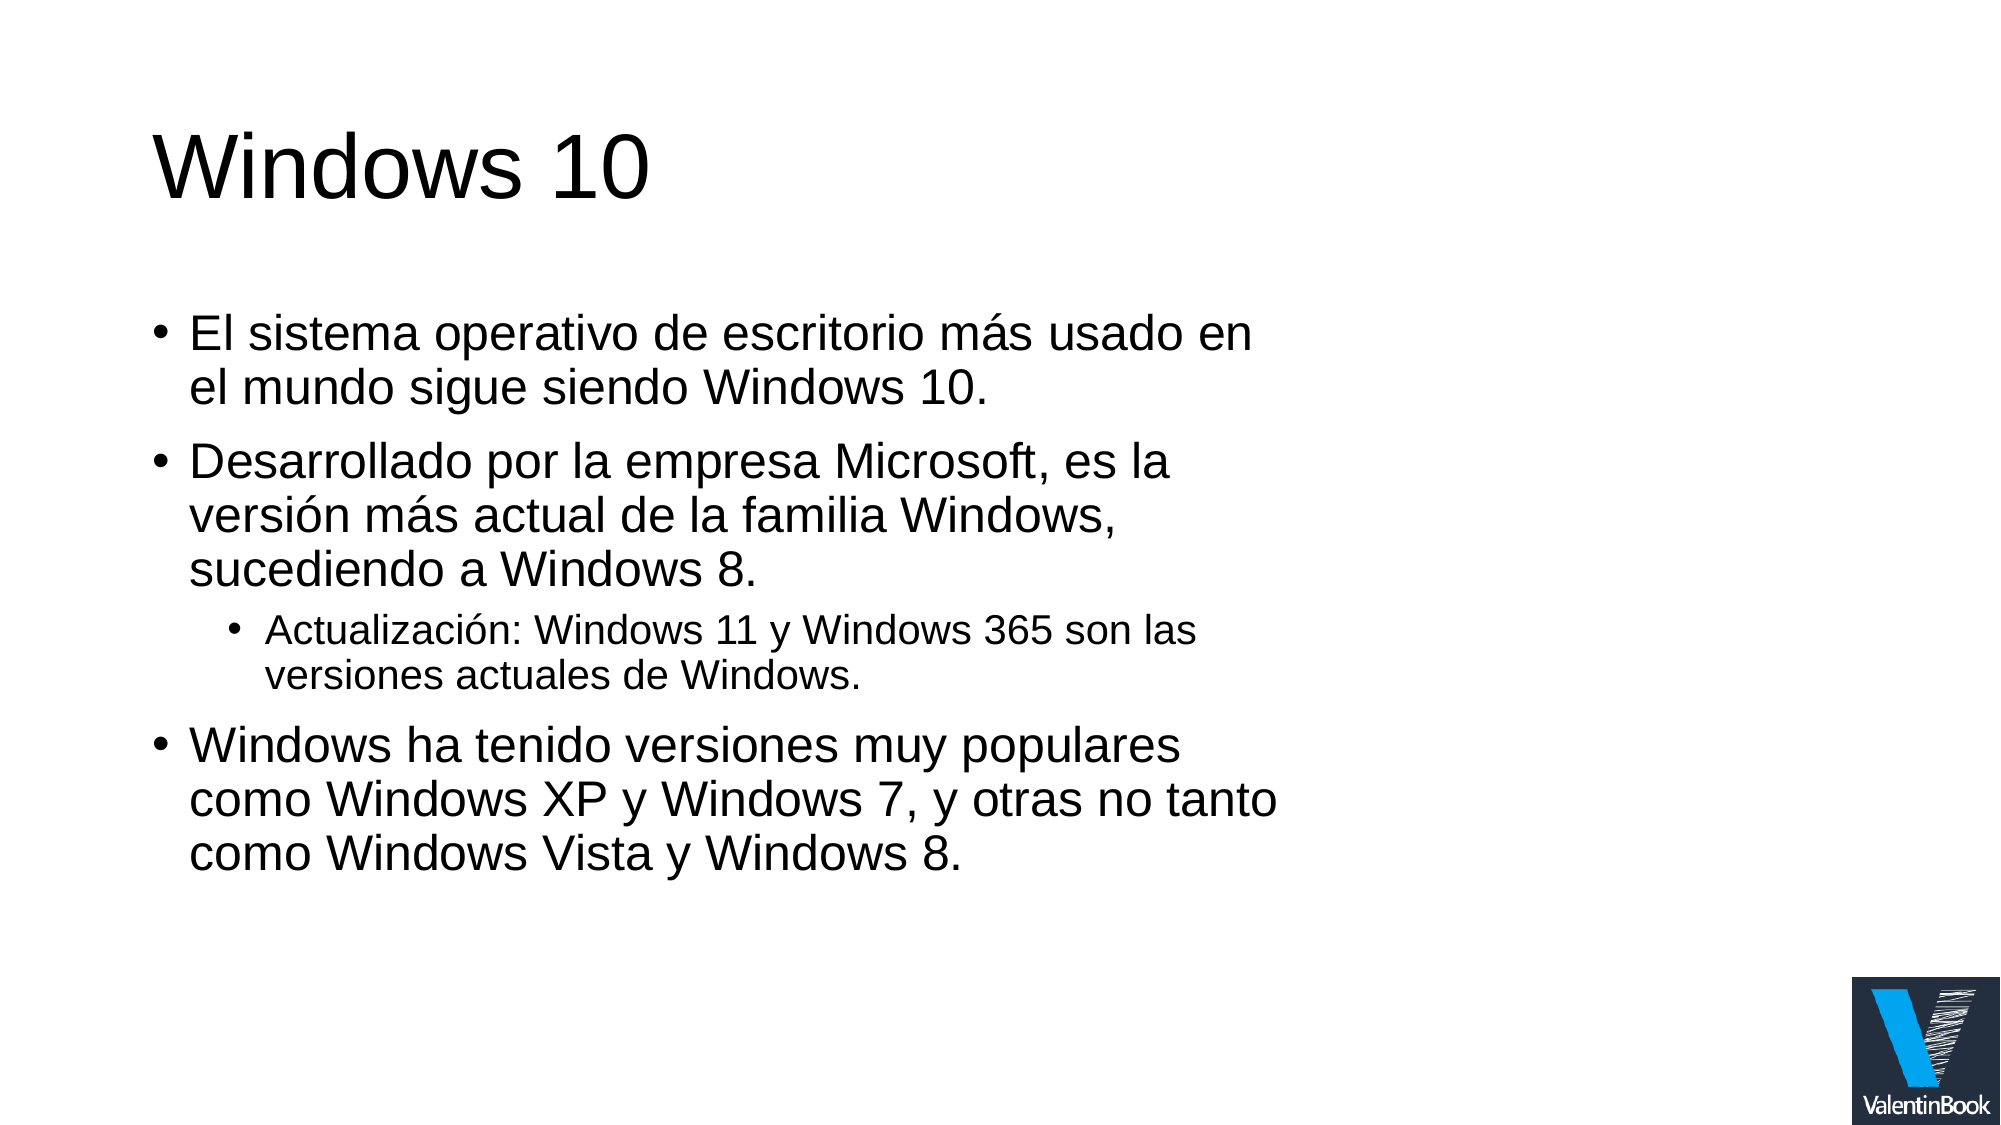

# Windows 10
El sistema operativo de escritorio más usado en el mundo sigue siendo Windows 10.
Desarrollado por la empresa Microsoft, es la versión más actual de la familia Windows, sucediendo a Windows 8.
Actualización: Windows 11 y Windows 365 son las versiones actuales de Windows.
Windows ha tenido versiones muy populares como Windows XP y Windows 7, y otras no tanto como Windows Vista y Windows 8.